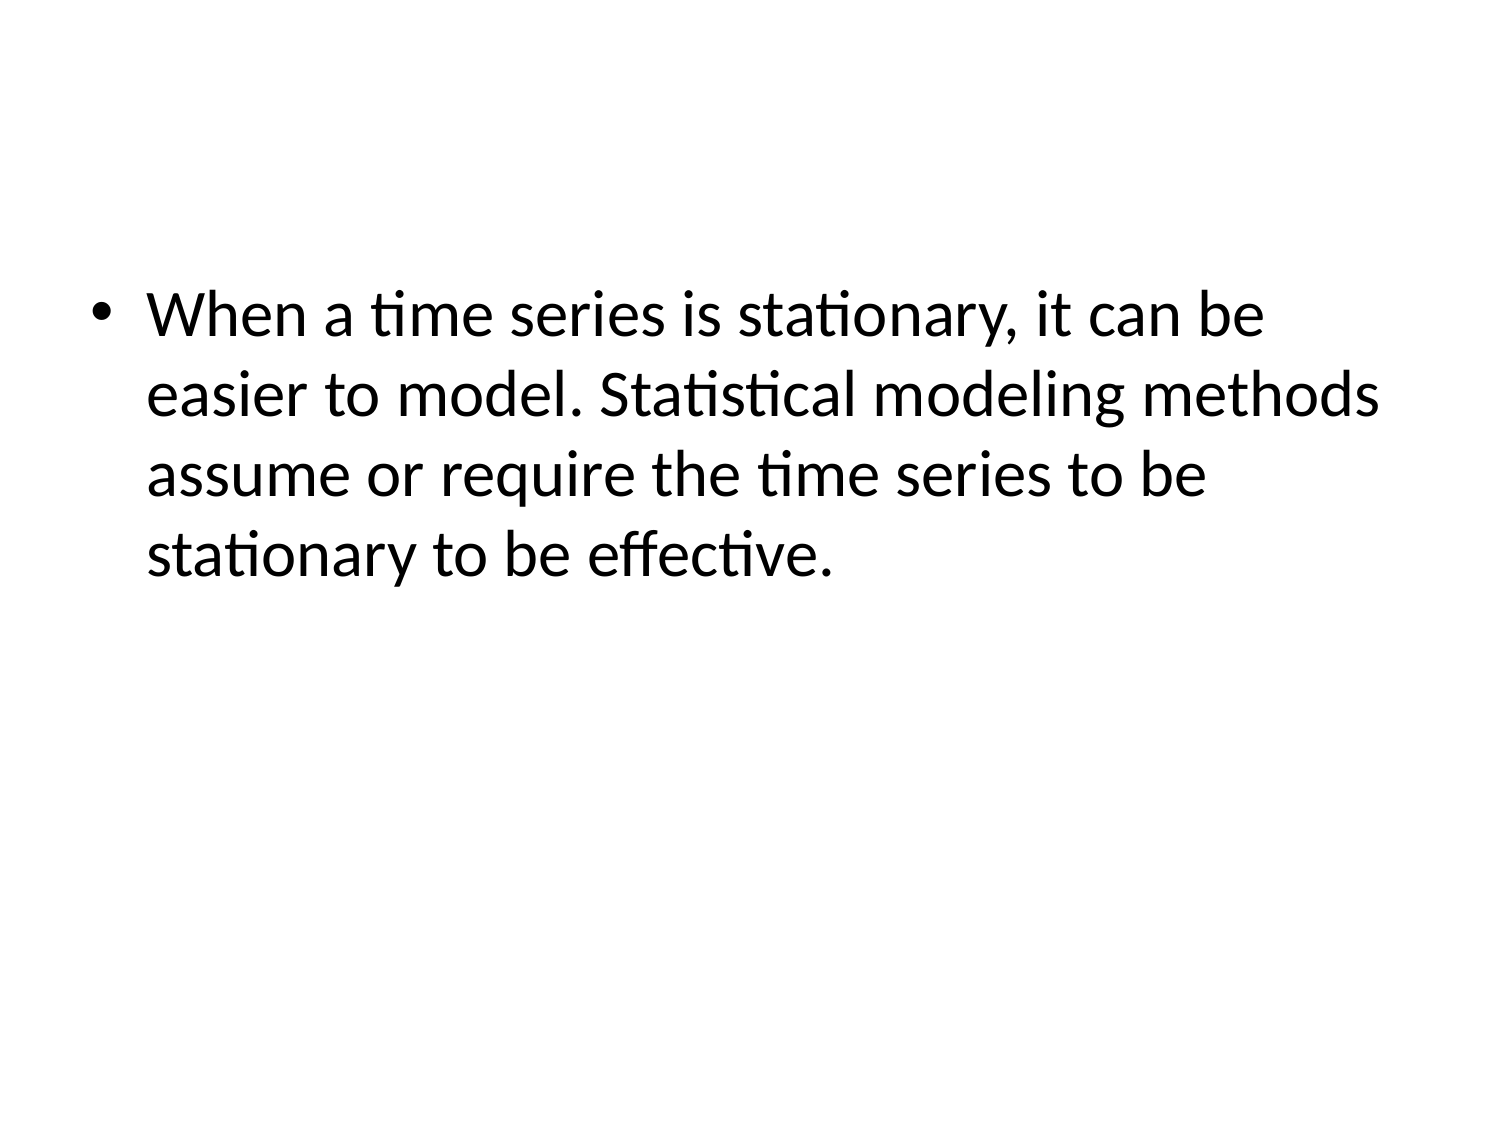

#
When a time series is stationary, it can be easier to model. Statistical modeling methods assume or require the time series to be stationary to be effective.